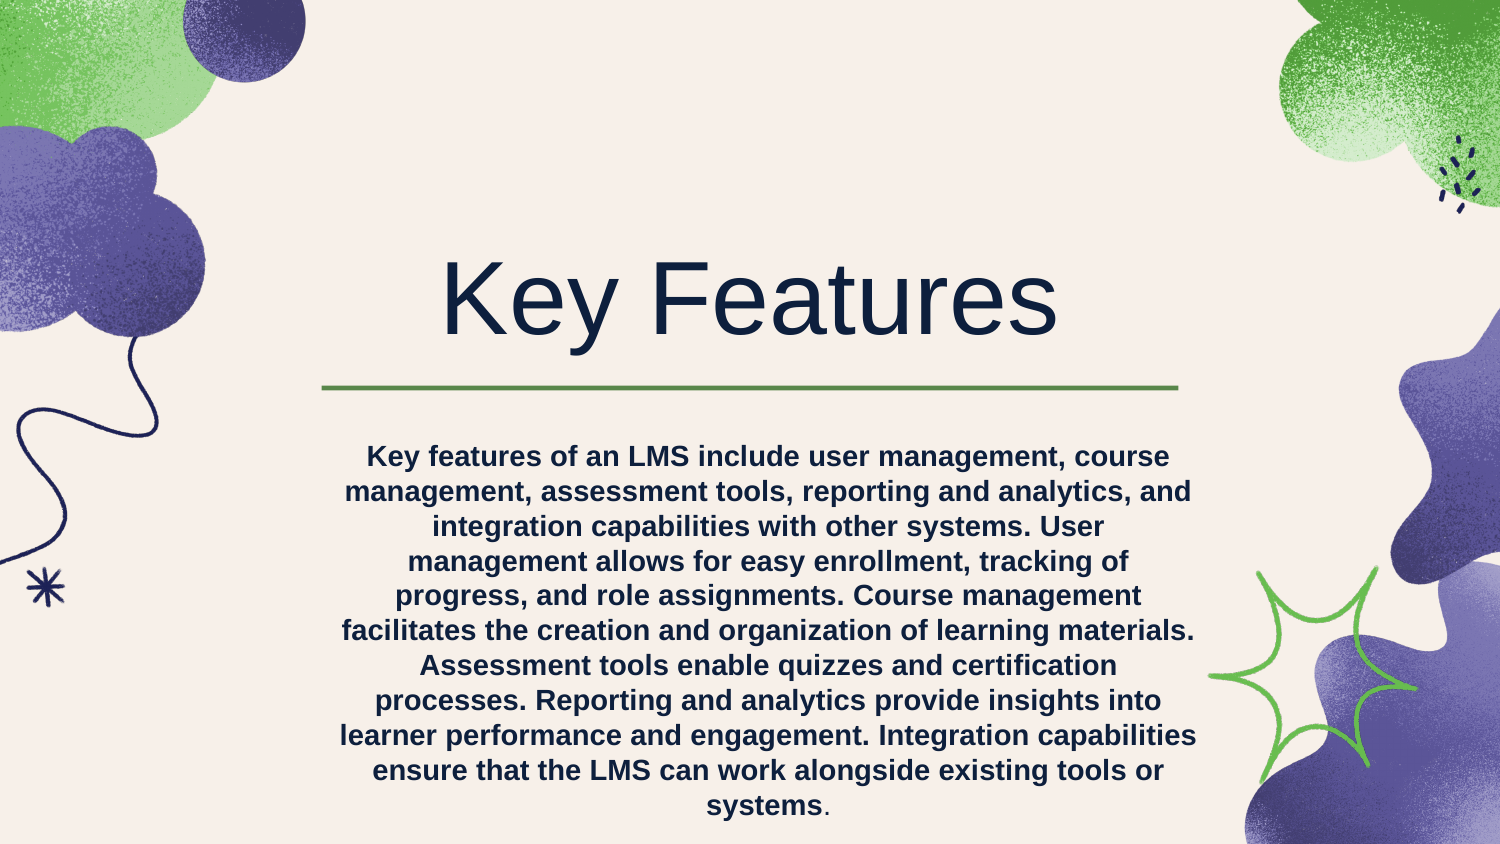

# Key Features
Key features of an LMS include user management, course management, assessment tools, reporting and analytics, and integration capabilities with other systems. User management allows for easy enrollment, tracking of progress, and role assignments. Course management facilitates the creation and organization of learning materials. Assessment tools enable quizzes and certification processes. Reporting and analytics provide insights into learner performance and engagement. Integration capabilities ensure that the LMS can work alongside existing tools or systems.